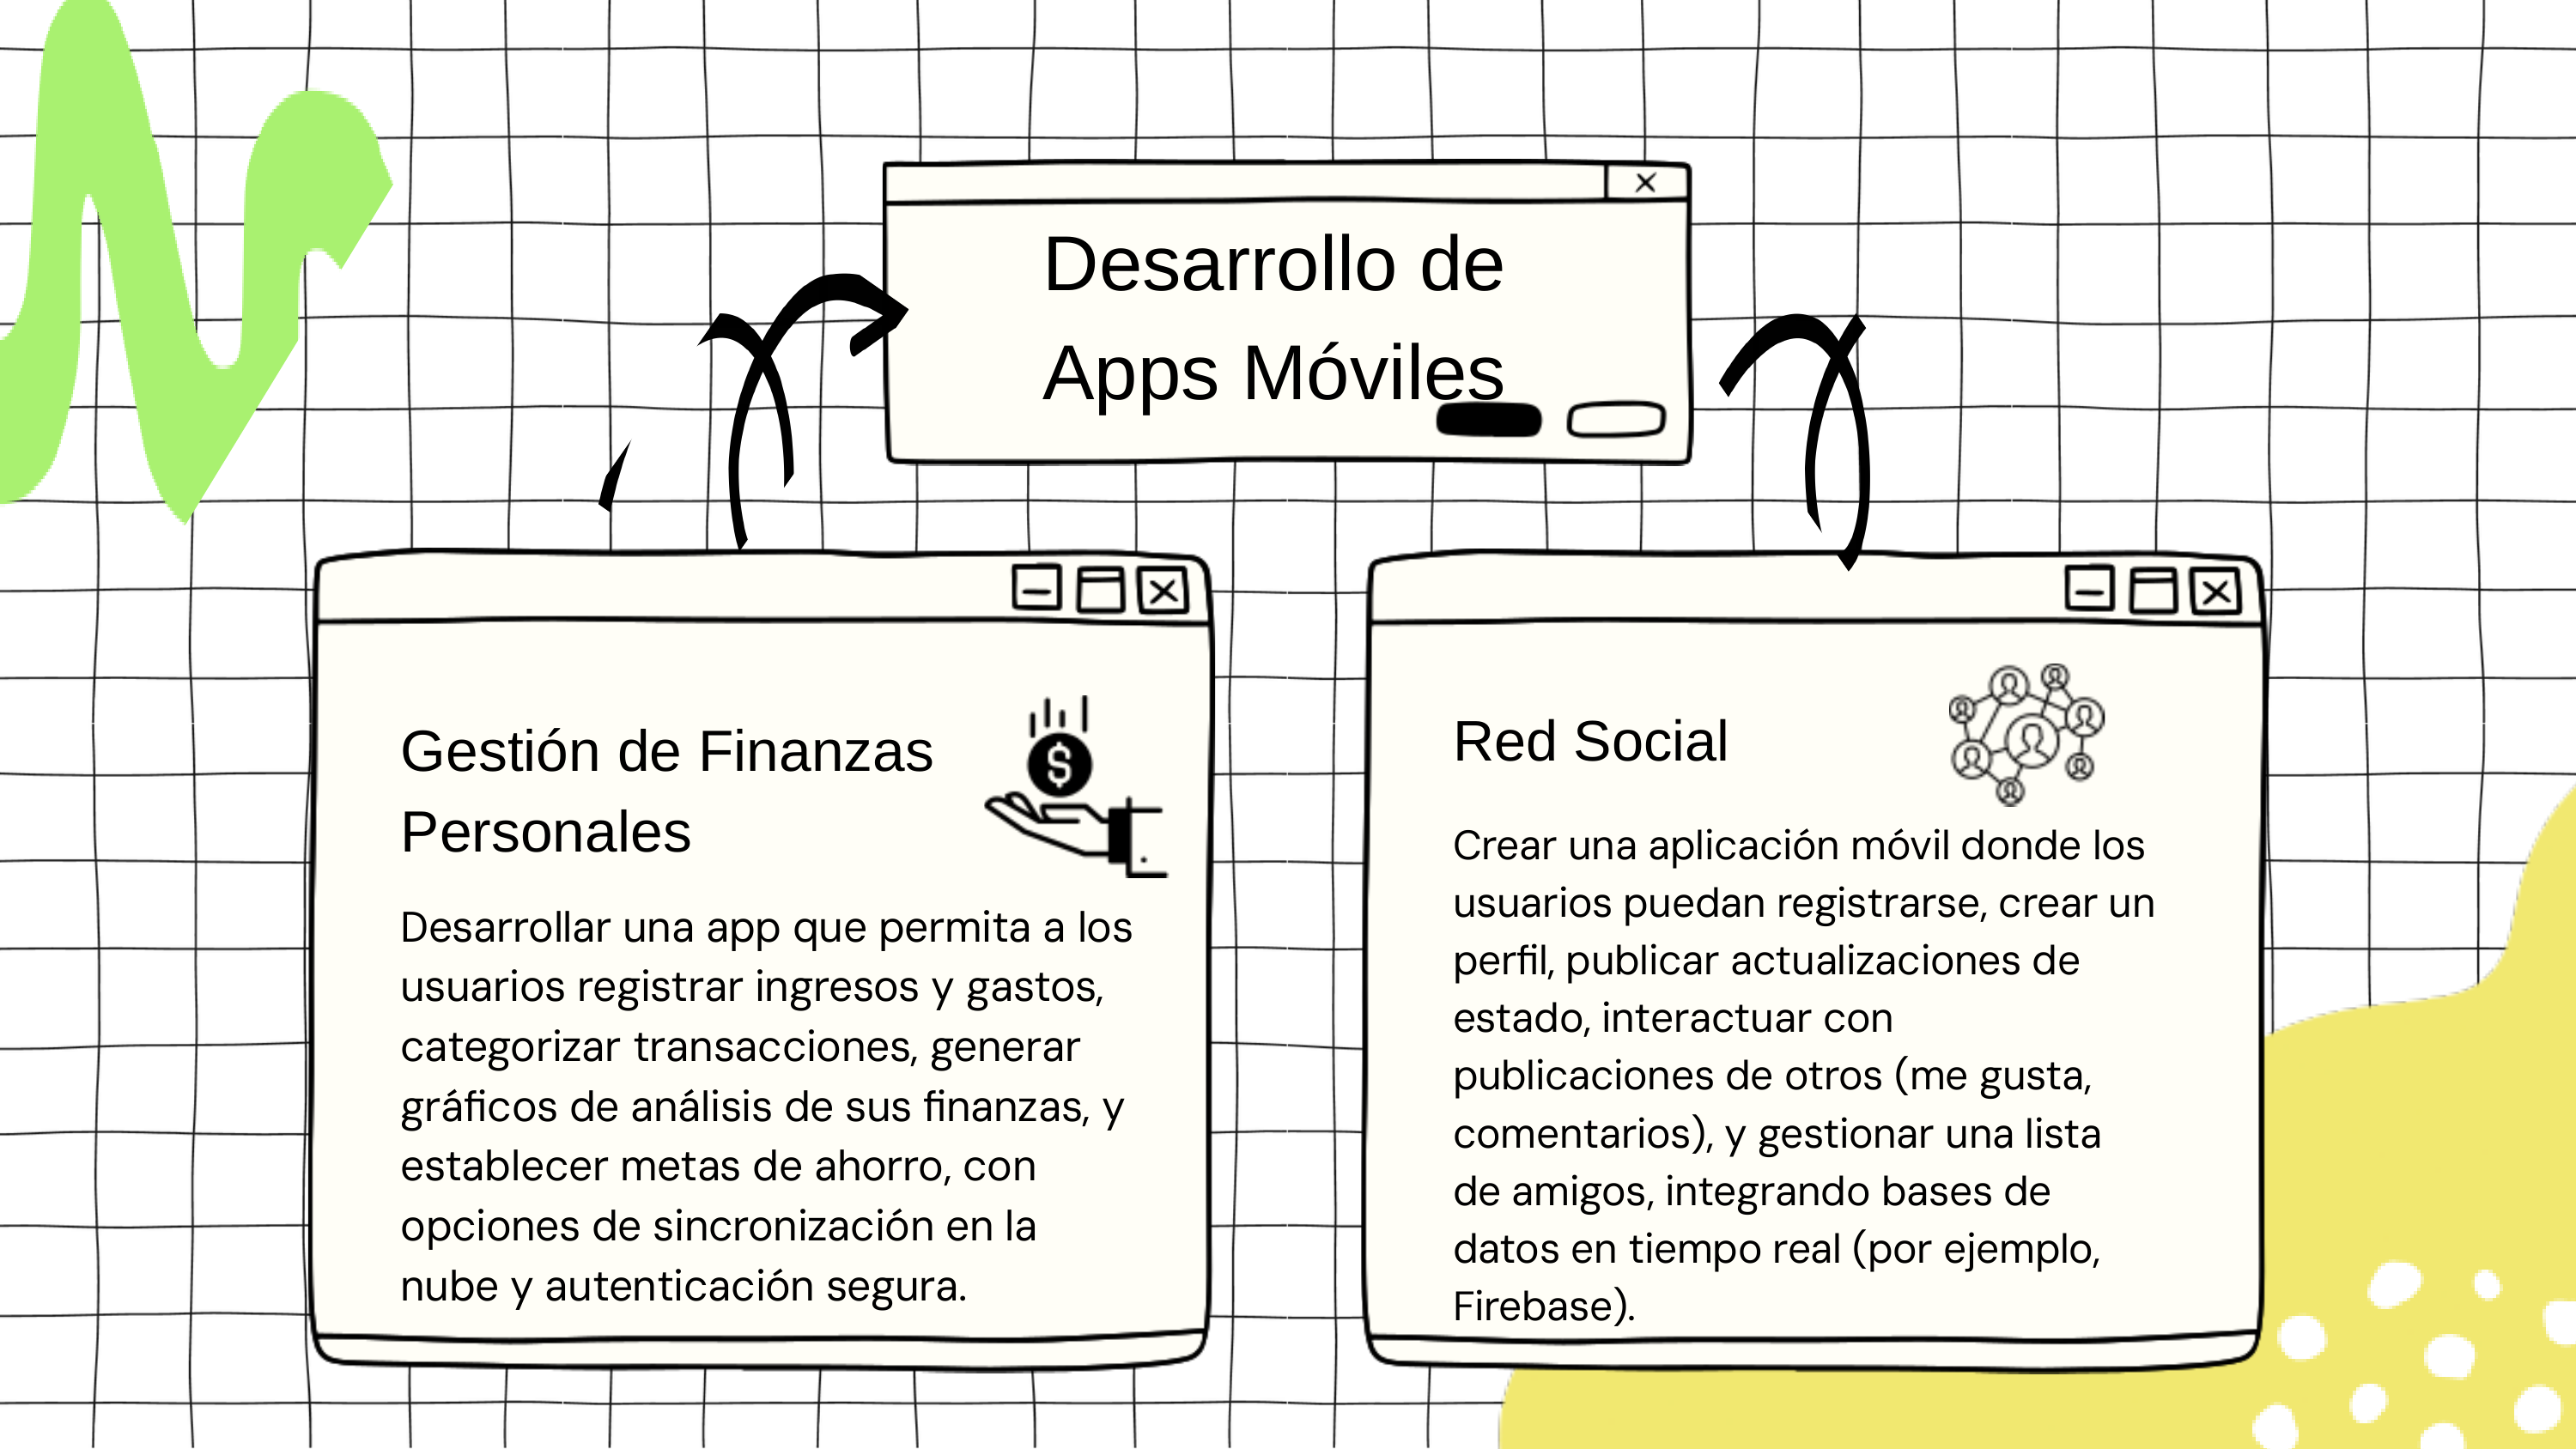

Desarrollo de Apps Móviles

Red Social

Gestión de Finanzas Personales

Crear una aplicación móvil donde los usuarios puedan registrarse, crear un perfil, publicar actualizaciones de estado, interactuar con publicaciones de otros (me gusta, comentarios), y gestionar una lista de amigos, integrando bases de datos en tiempo real (por ejemplo, Firebase).
Desarrollar una app que permita a los usuarios registrar ingresos y gastos, categorizar transacciones, generar gráficos de análisis de sus finanzas, y establecer metas de ahorro, con opciones de sincronización en la nube y autenticación segura.